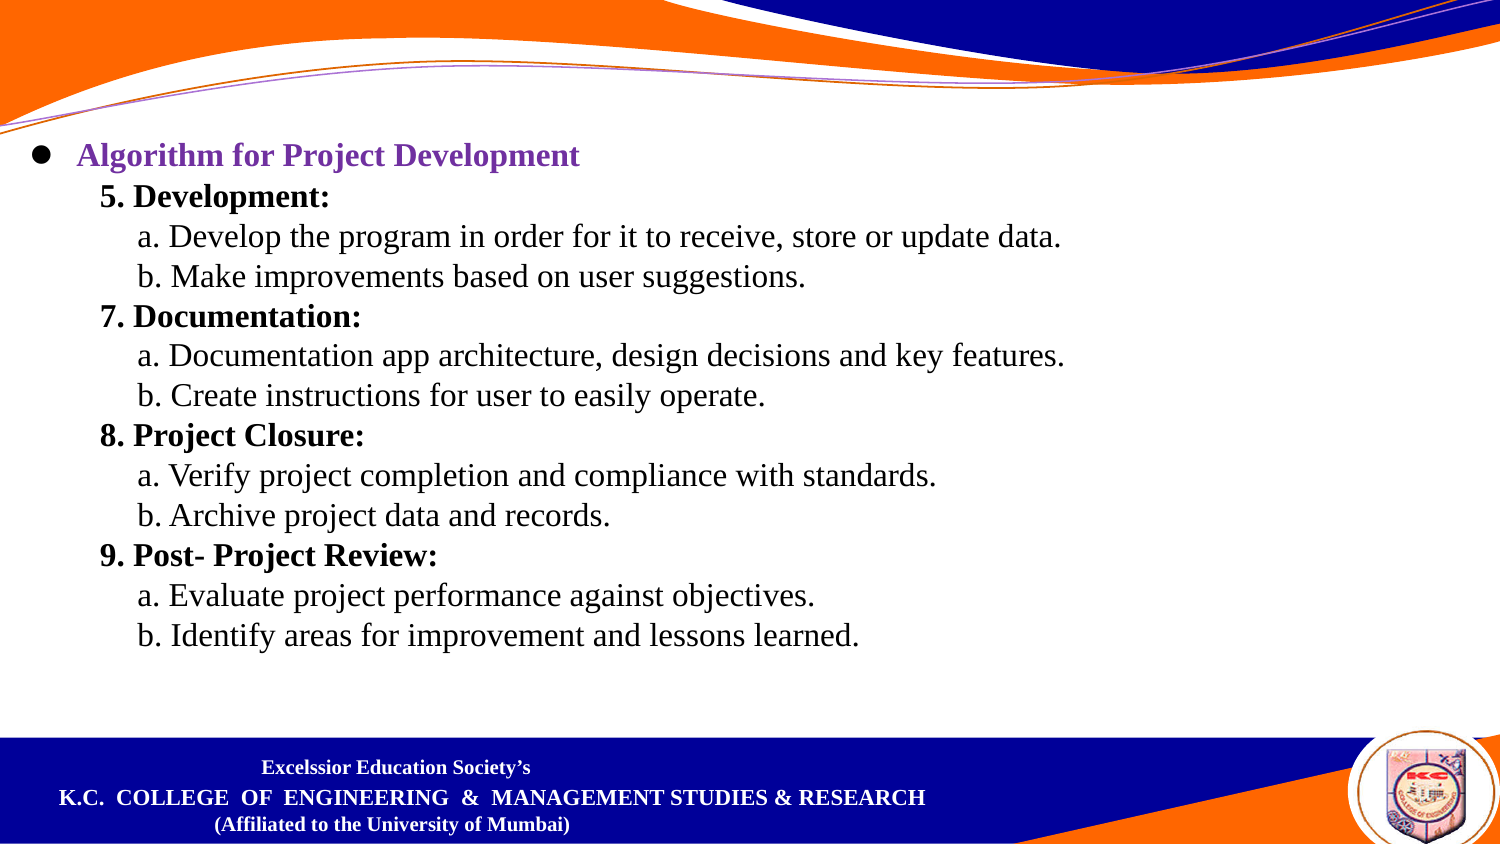

Algorithm for Project Development

5. Development:
a. Develop the program in order for it to receive, store or update data.
	b. Make improvements based on user suggestions.
7. Documentation:
	a. Documentation app architecture, design decisions and key features.
b. Create instructions for user to easily operate.
8. Project Closure:
	a. Verify project completion and compliance with standards.
b. Archive project data and records.
9. Post- Project Review:
	a. Evaluate project performance against objectives.
	b. Identify areas for improvement and lessons learned.